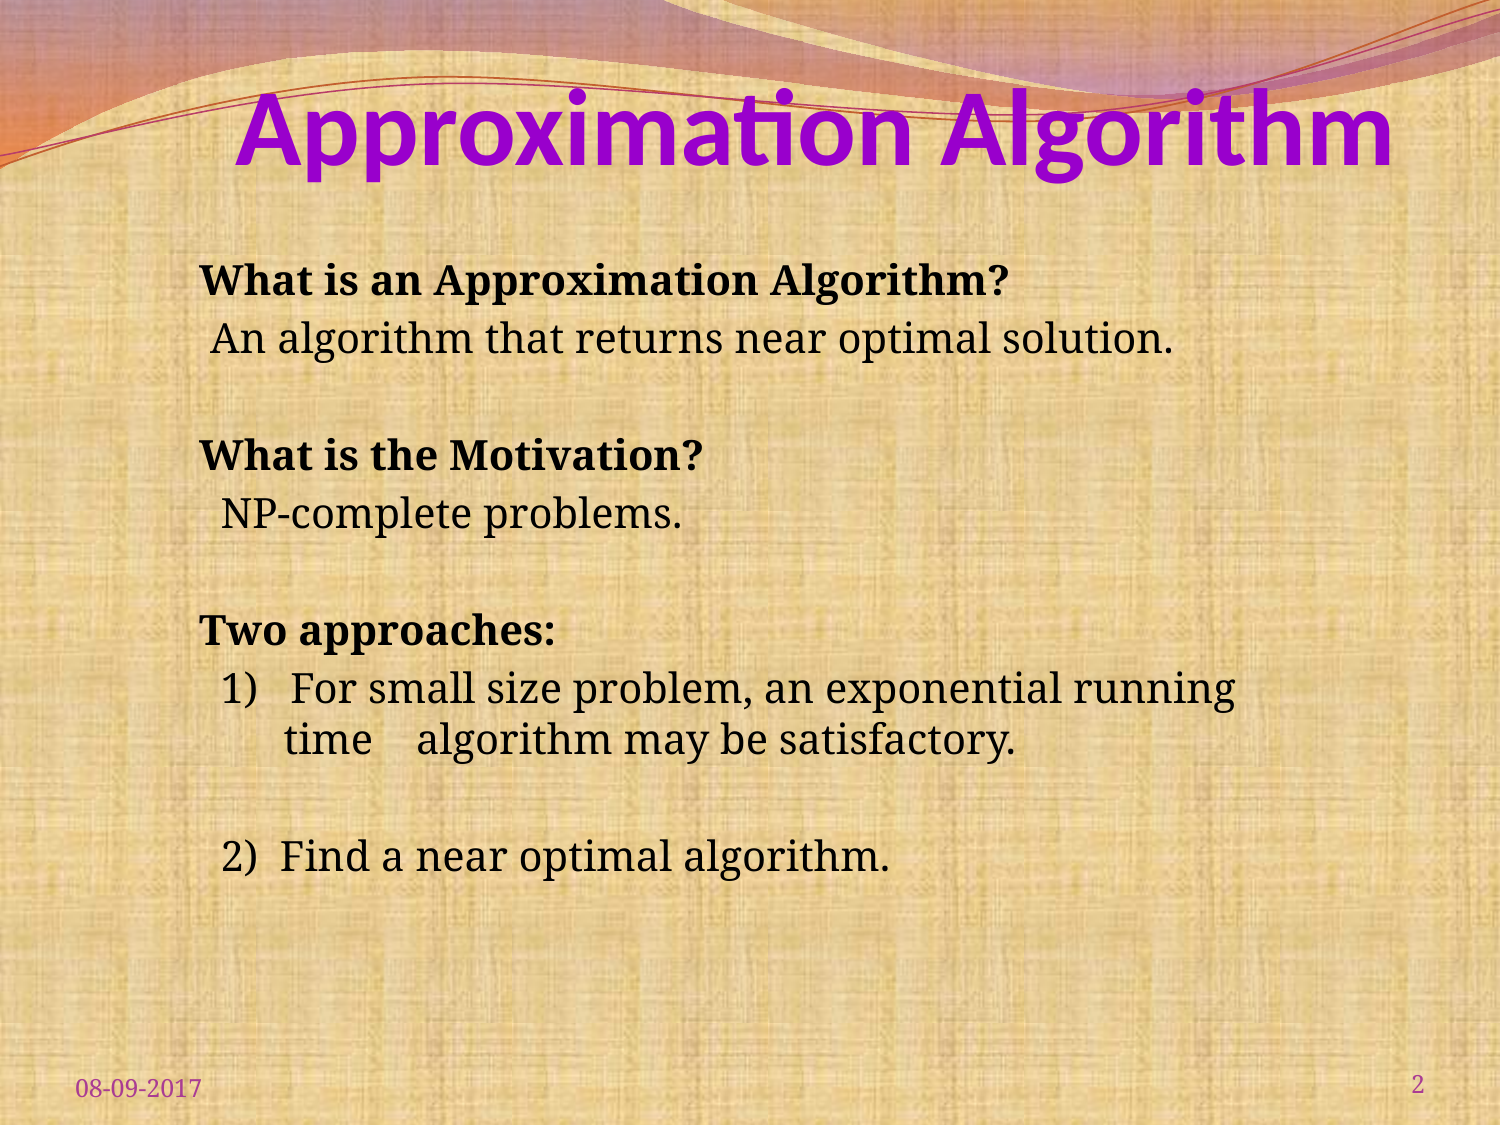

# Approximation Algorithm
What is an Approximation Algorithm?
 An algorithm that returns near optimal solution.

What is the Motivation?
  NP-complete problems.

Two approaches:
  1)   For small size problem, an exponential running time    algorithm may be satisfactory.

  2)  Find a near optimal algorithm.

08-09-2017
2